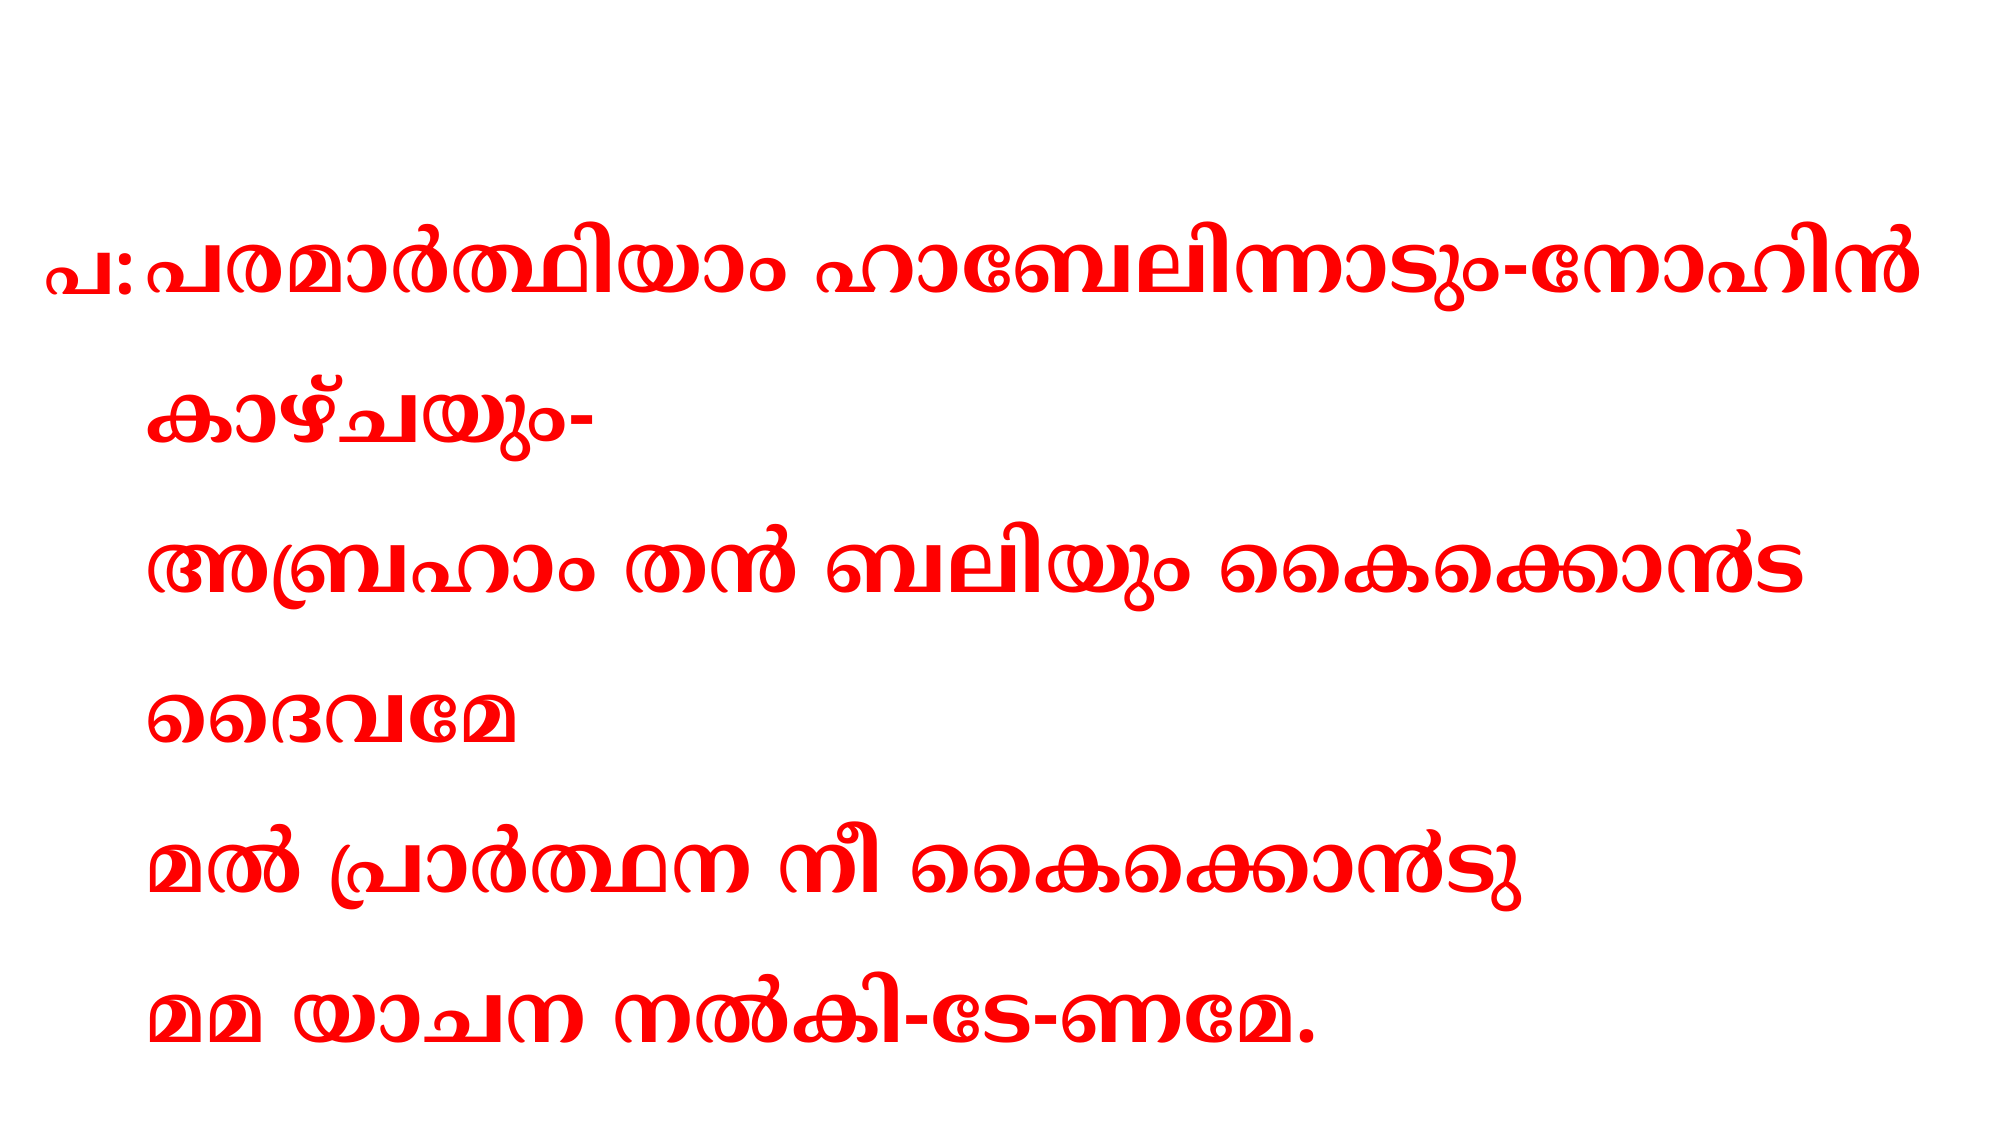

പരമാര്‍ത്ഥിയാം ഹാബേലിന്നാടും-നോഹിന്‍ കാഴ്ചയും-
അബ്രഹാം തന്‍ ബലിയും കൈക്കൊ൯ട ദൈവമേ
മല്‍ പ്രാര്‍ത്ഥന നീ കൈക്കൊ൯ടു
മമ യാചന നല്‍കി-ടേ-ണമേ.

പ: